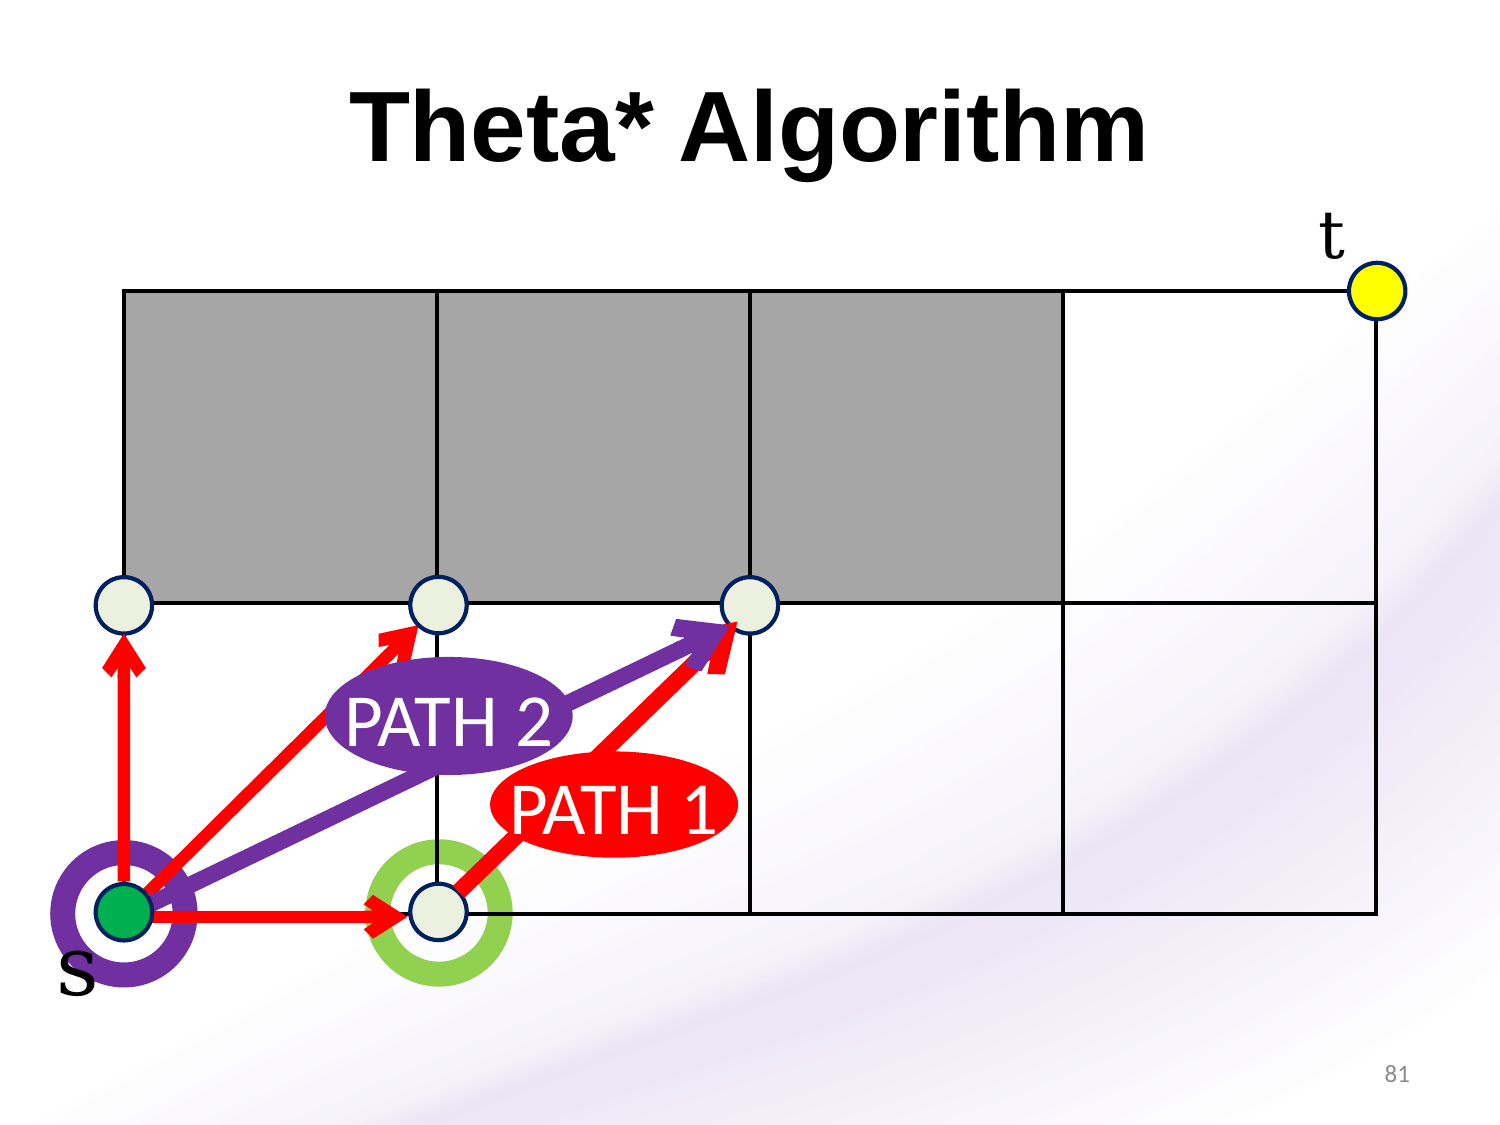

Theta* Algorithm
t

|  |  |  |  |
| --- | --- | --- | --- |
|  |  |  |  |

PATH 2
PATH 1

s
81